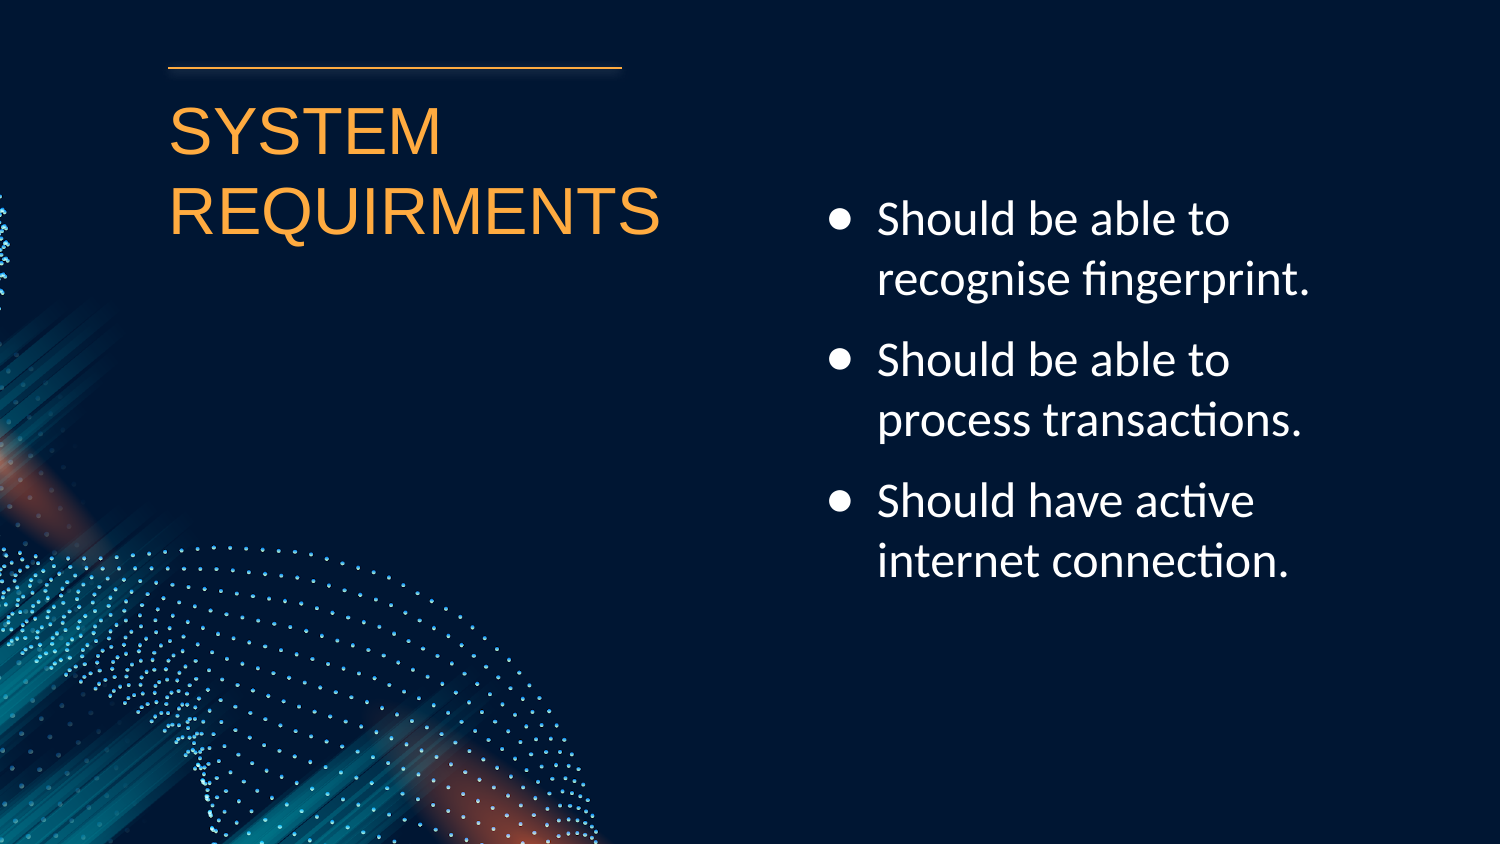

# SYSTEM REQUIRMENTS
Should be able to recognise fingerprint.
Should be able to process transactions.
Should have active internet connection.